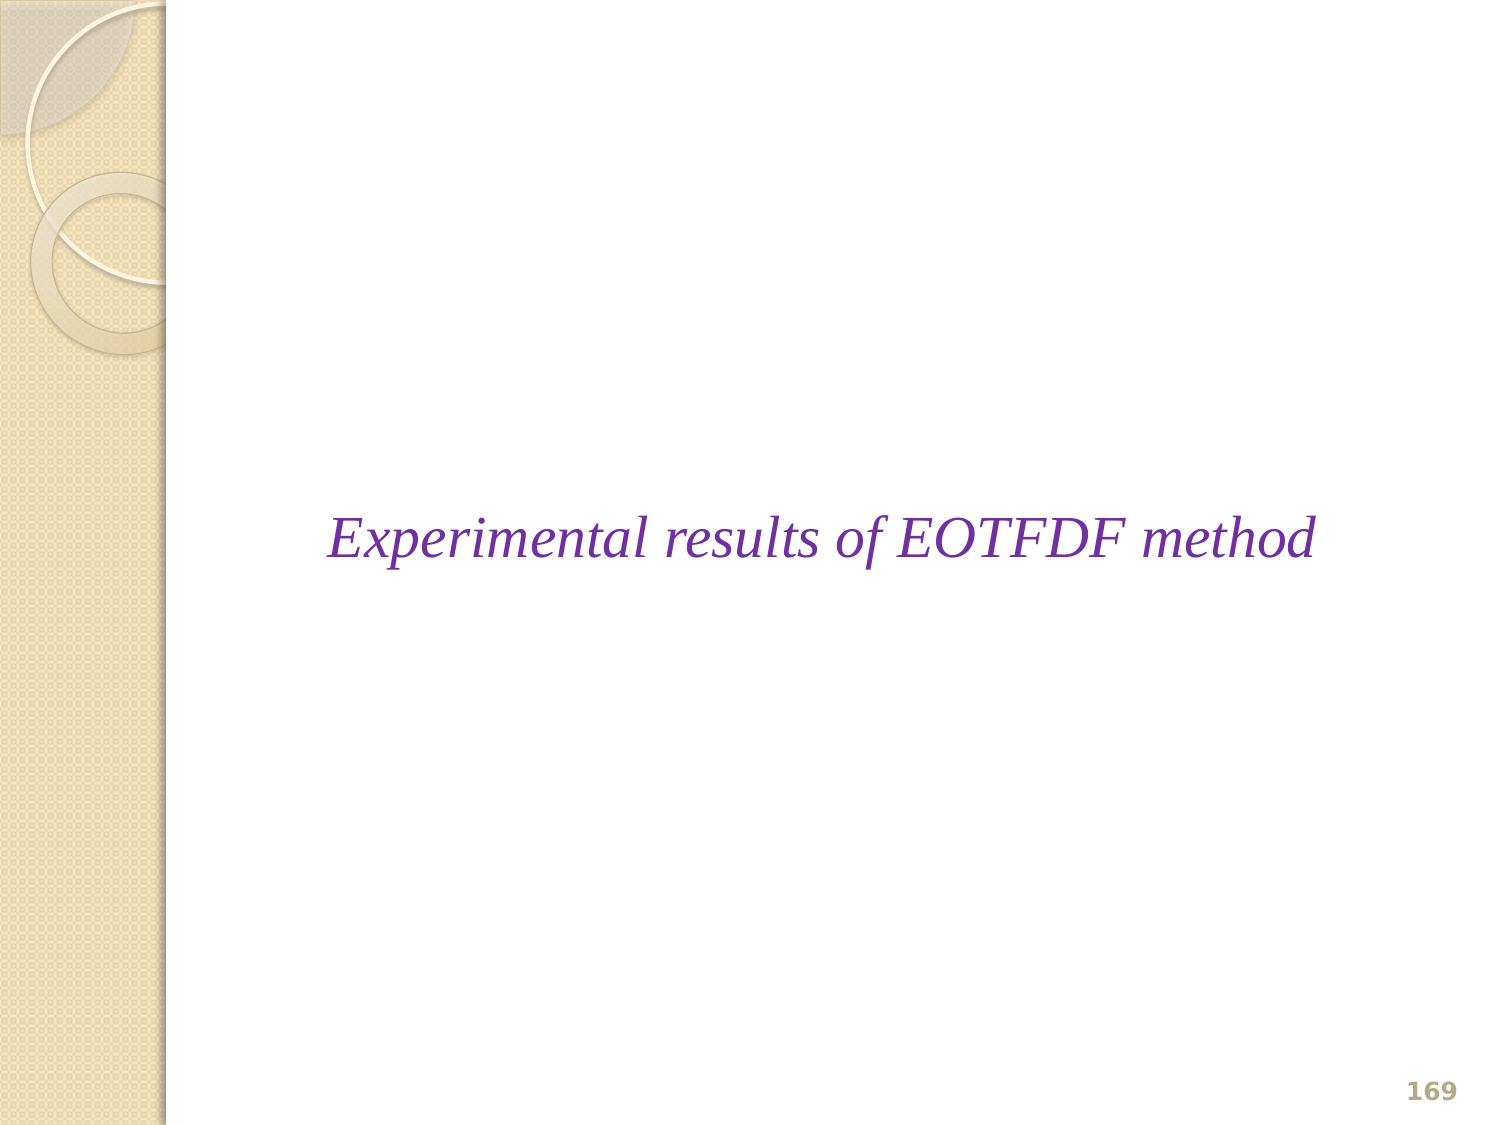

# Experimental results of EOTFDF method
169